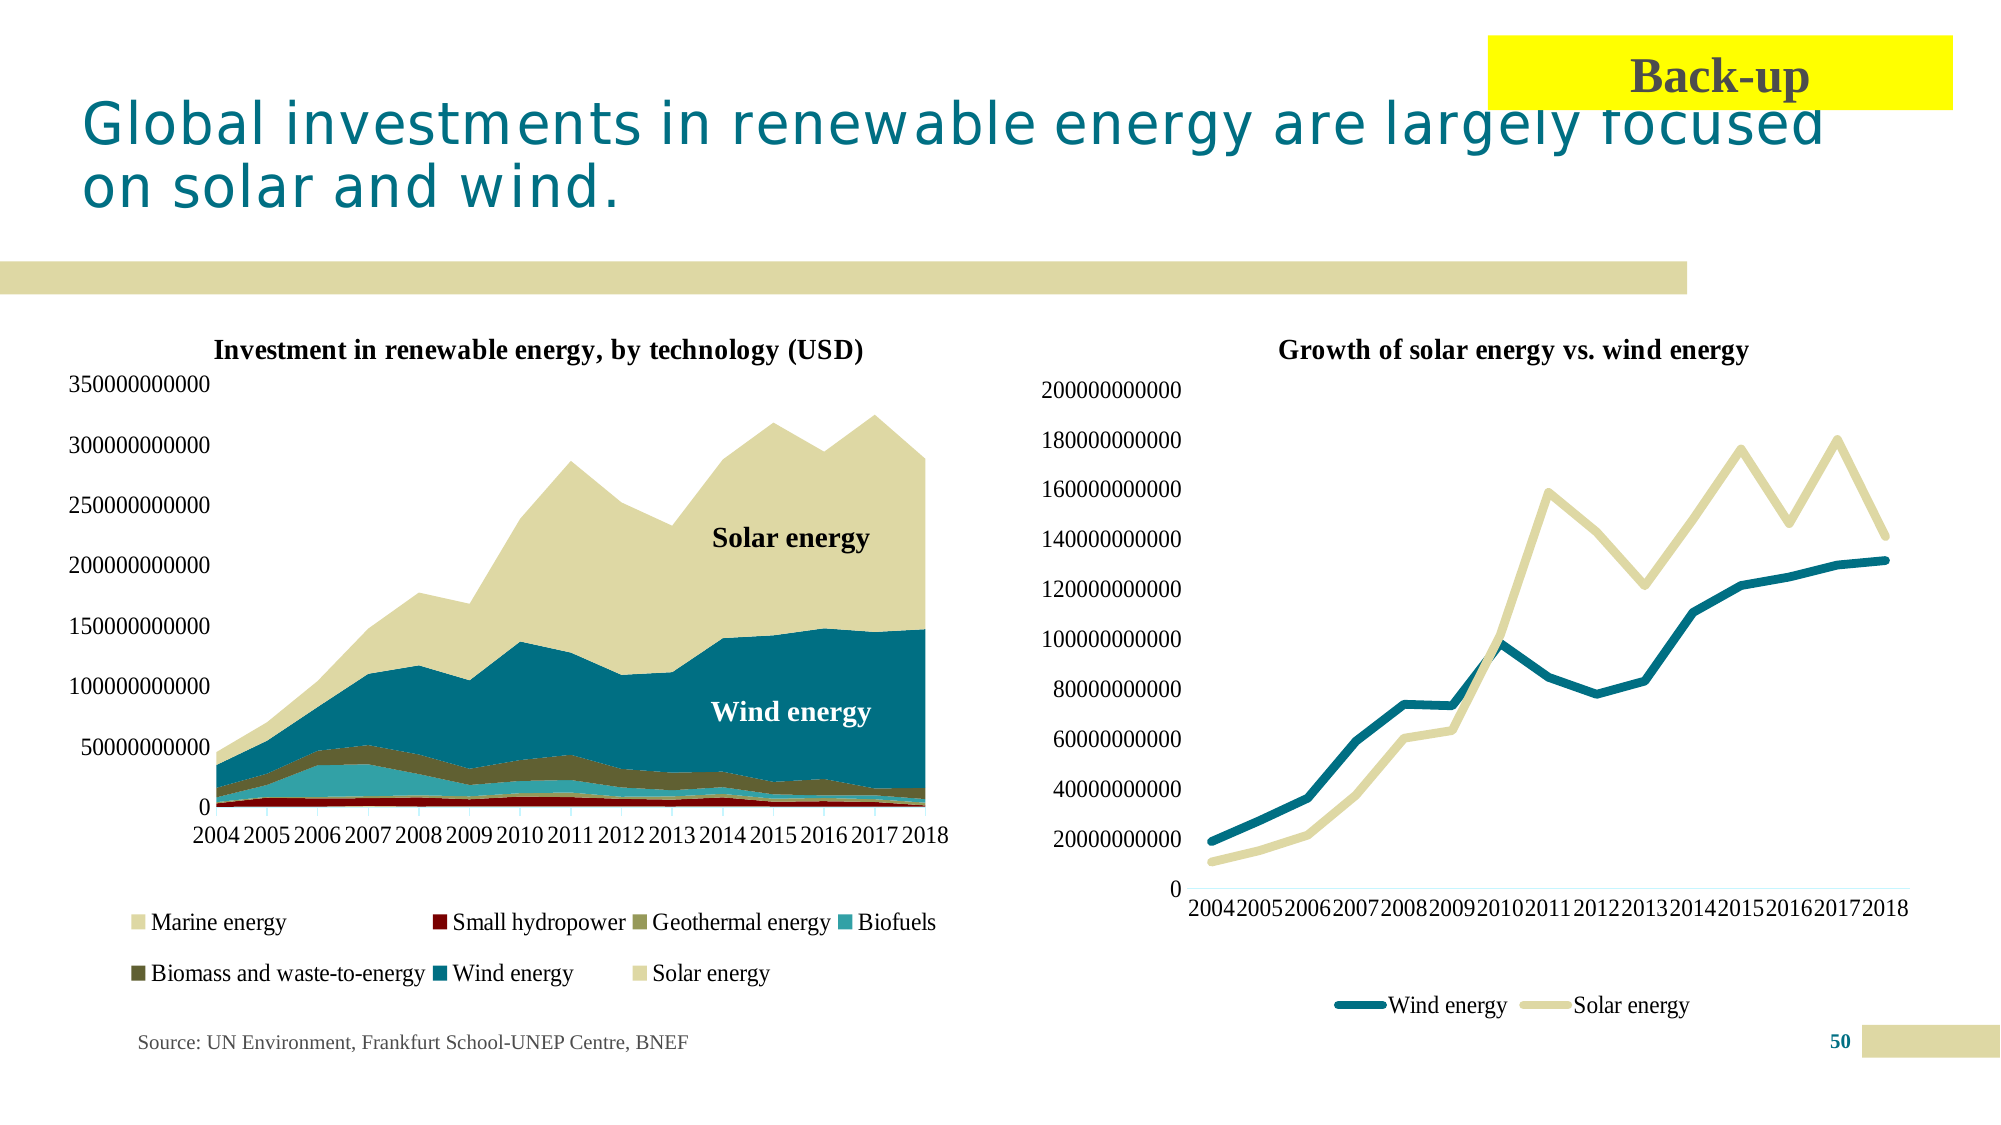

Back-up
# Global investments in renewable energy are largely focused on solar and wind.

### Chart: Investment in renewable energy, by technology (USD)

| Category | Marine energy | Small hydropower | Geothermal energy | Biofuels | Biomass and waste-to-energy | Wind energy | Solar energy |
|---|---|---|---|---|---|---|---|
| 2004 | 0.0 | 2800000000.0 | 1100000000.0 | 3900000000.0 | 7900000000.0 | 18899999000.0 | 10700000000.0 |
| 2005 | 100000000.0 | 7400000000.0 | 800000000.0 | 9800001000.0 | 9300000000.0 | 27300000000.0 | 15300000000.0 |
| 2006 | 100000000.0 | 6800000000.0 | 1300000000.0 | 26200000000.0 | 12000000000.0 | 36300000000.0 | 21500000000.0 |
| 2007 | 700000000.0 | 6400000000.0 | 1700000000.0 | 26400000000.0 | 15899999000.0 | 59100000000.0 | 37500000000.0 |
| 2008 | 200000000.0 | 7600000000.0 | 1700000000.0 | 17600000000.0 | 16200001000.0 | 73900000000.0 | 60300000000.0 |
| 2009 | 300000000.0 | 5900000000.0 | 2500000000.0 | 9399999000.0 | 13399999000.0 | 73300000000.0 | 63400000000.0 |
| 2010 | 300000000.0 | 8200000000.0 | 2800000000.0 | 10100001000.0 | 17299999000.0 | 98300000000.0 | 101699990000.0 |
| 2011 | 300000000.0 | 7700000000.0 | 3800000000.0 | 10400000000.0 | 20900000000.0 | 84700000000.0 | 158800000000.0 |
| 2012 | 300000000.0 | 6300000000.0 | 1700000000.0 | 7700000000.0 | 15400000000.0 | 77900005000.0 | 142899990000.0 |
| 2013 | 200000000.0 | 5700000000.0 | 2700000000.0 | 5099999700.0 | 14600001000.0 | 83200000000.0 | 121400000000.0 |
| 2014 | 400000000.0 | 7400000000.0 | 2900000000.0 | 5500000000.0 | 12900000000.0 | 110699995000.0 | 148000000000.0 |
| 2015 | 200000000.0 | 4000000000.0 | 2500000000.0 | 3600000000.0 | 10300000000.0 | 121500000000.0 | 176199990000.0 |
| 2016 | 200000000.0 | 4400000000.0 | 2700000000.0 | 2099999900.0 | 13600000000.0 | 124900000000.0 | 146300010000.0 |
| 2017 | 200000000.0 | 3800000000.0 | 2300000000.0 | 3200000000.0 | 5700000000.0 | 129699996000.0 | 180000000000.0 |
| 2018 | 200000000.0 | 900000000.0 | 2300000000.0 | 3000000000.0 | 9300000000.0 | 131500000000.0 | 141100000000.0 |

### Chart: Growth of solar energy vs. wind energy

| Category | Wind energy | Solar energy |
|---|---|---|
| 2004 | 18899999000.0 | 10700000000.0 |
| 2005 | 27300000000.0 | 15300000000.0 |
| 2006 | 36300000000.0 | 21500000000.0 |
| 2007 | 59100000000.0 | 37500000000.0 |
| 2008 | 73900000000.0 | 60300000000.0 |
| 2009 | 73300000000.0 | 63400000000.0 |
| 2010 | 98300000000.0 | 101699990000.0 |
| 2011 | 84700000000.0 | 158800000000.0 |
| 2012 | 77900005000.0 | 142899990000.0 |
| 2013 | 83200000000.0 | 121400000000.0 |
| 2014 | 110699995000.0 | 148000000000.0 |
| 2015 | 121500000000.0 | 176199990000.0 |
| 2016 | 124900000000.0 | 146300010000.0 |
| 2017 | 129699996000.0 | 180000000000.0 |
| 2018 | 131500000000.0 | 141100000000.0 |
Solar energy
Wind energy
Source: UN Environment, Frankfurt School-UNEP Centre, BNEF
50